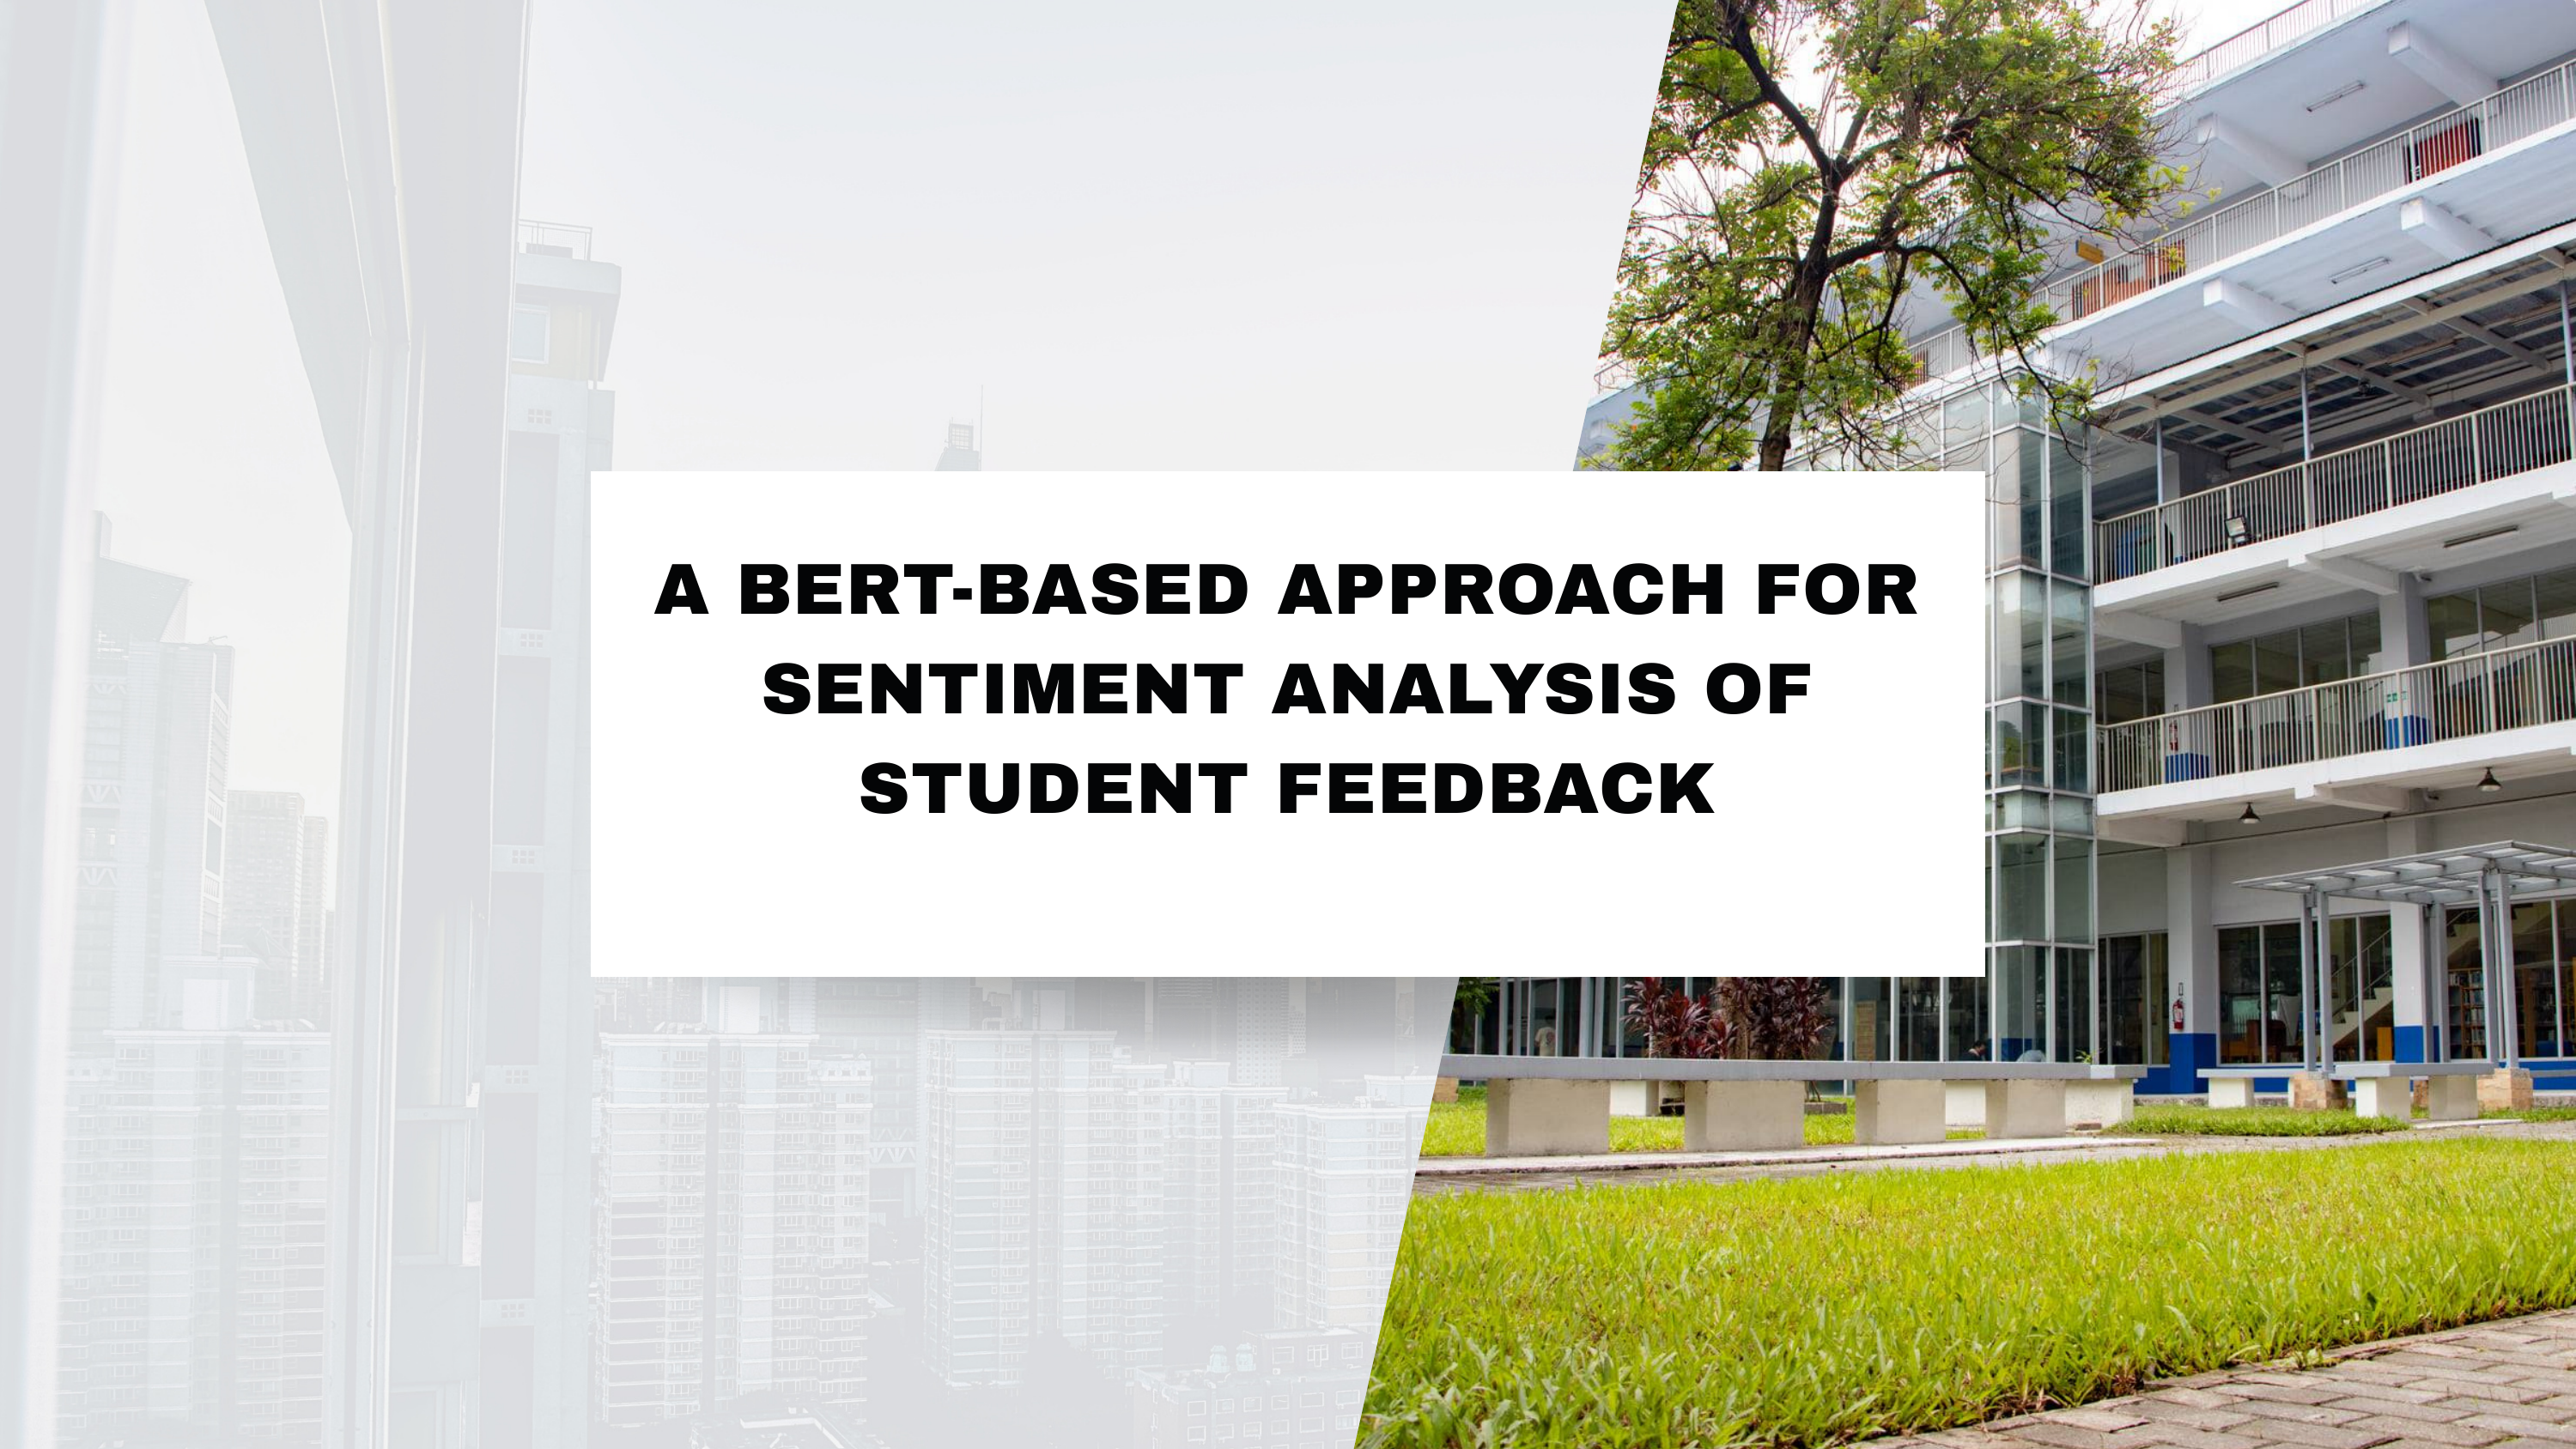

A BERT-BASED APPROACH FOR SENTIMENT ANALYSIS OF STUDENT FEEDBACK